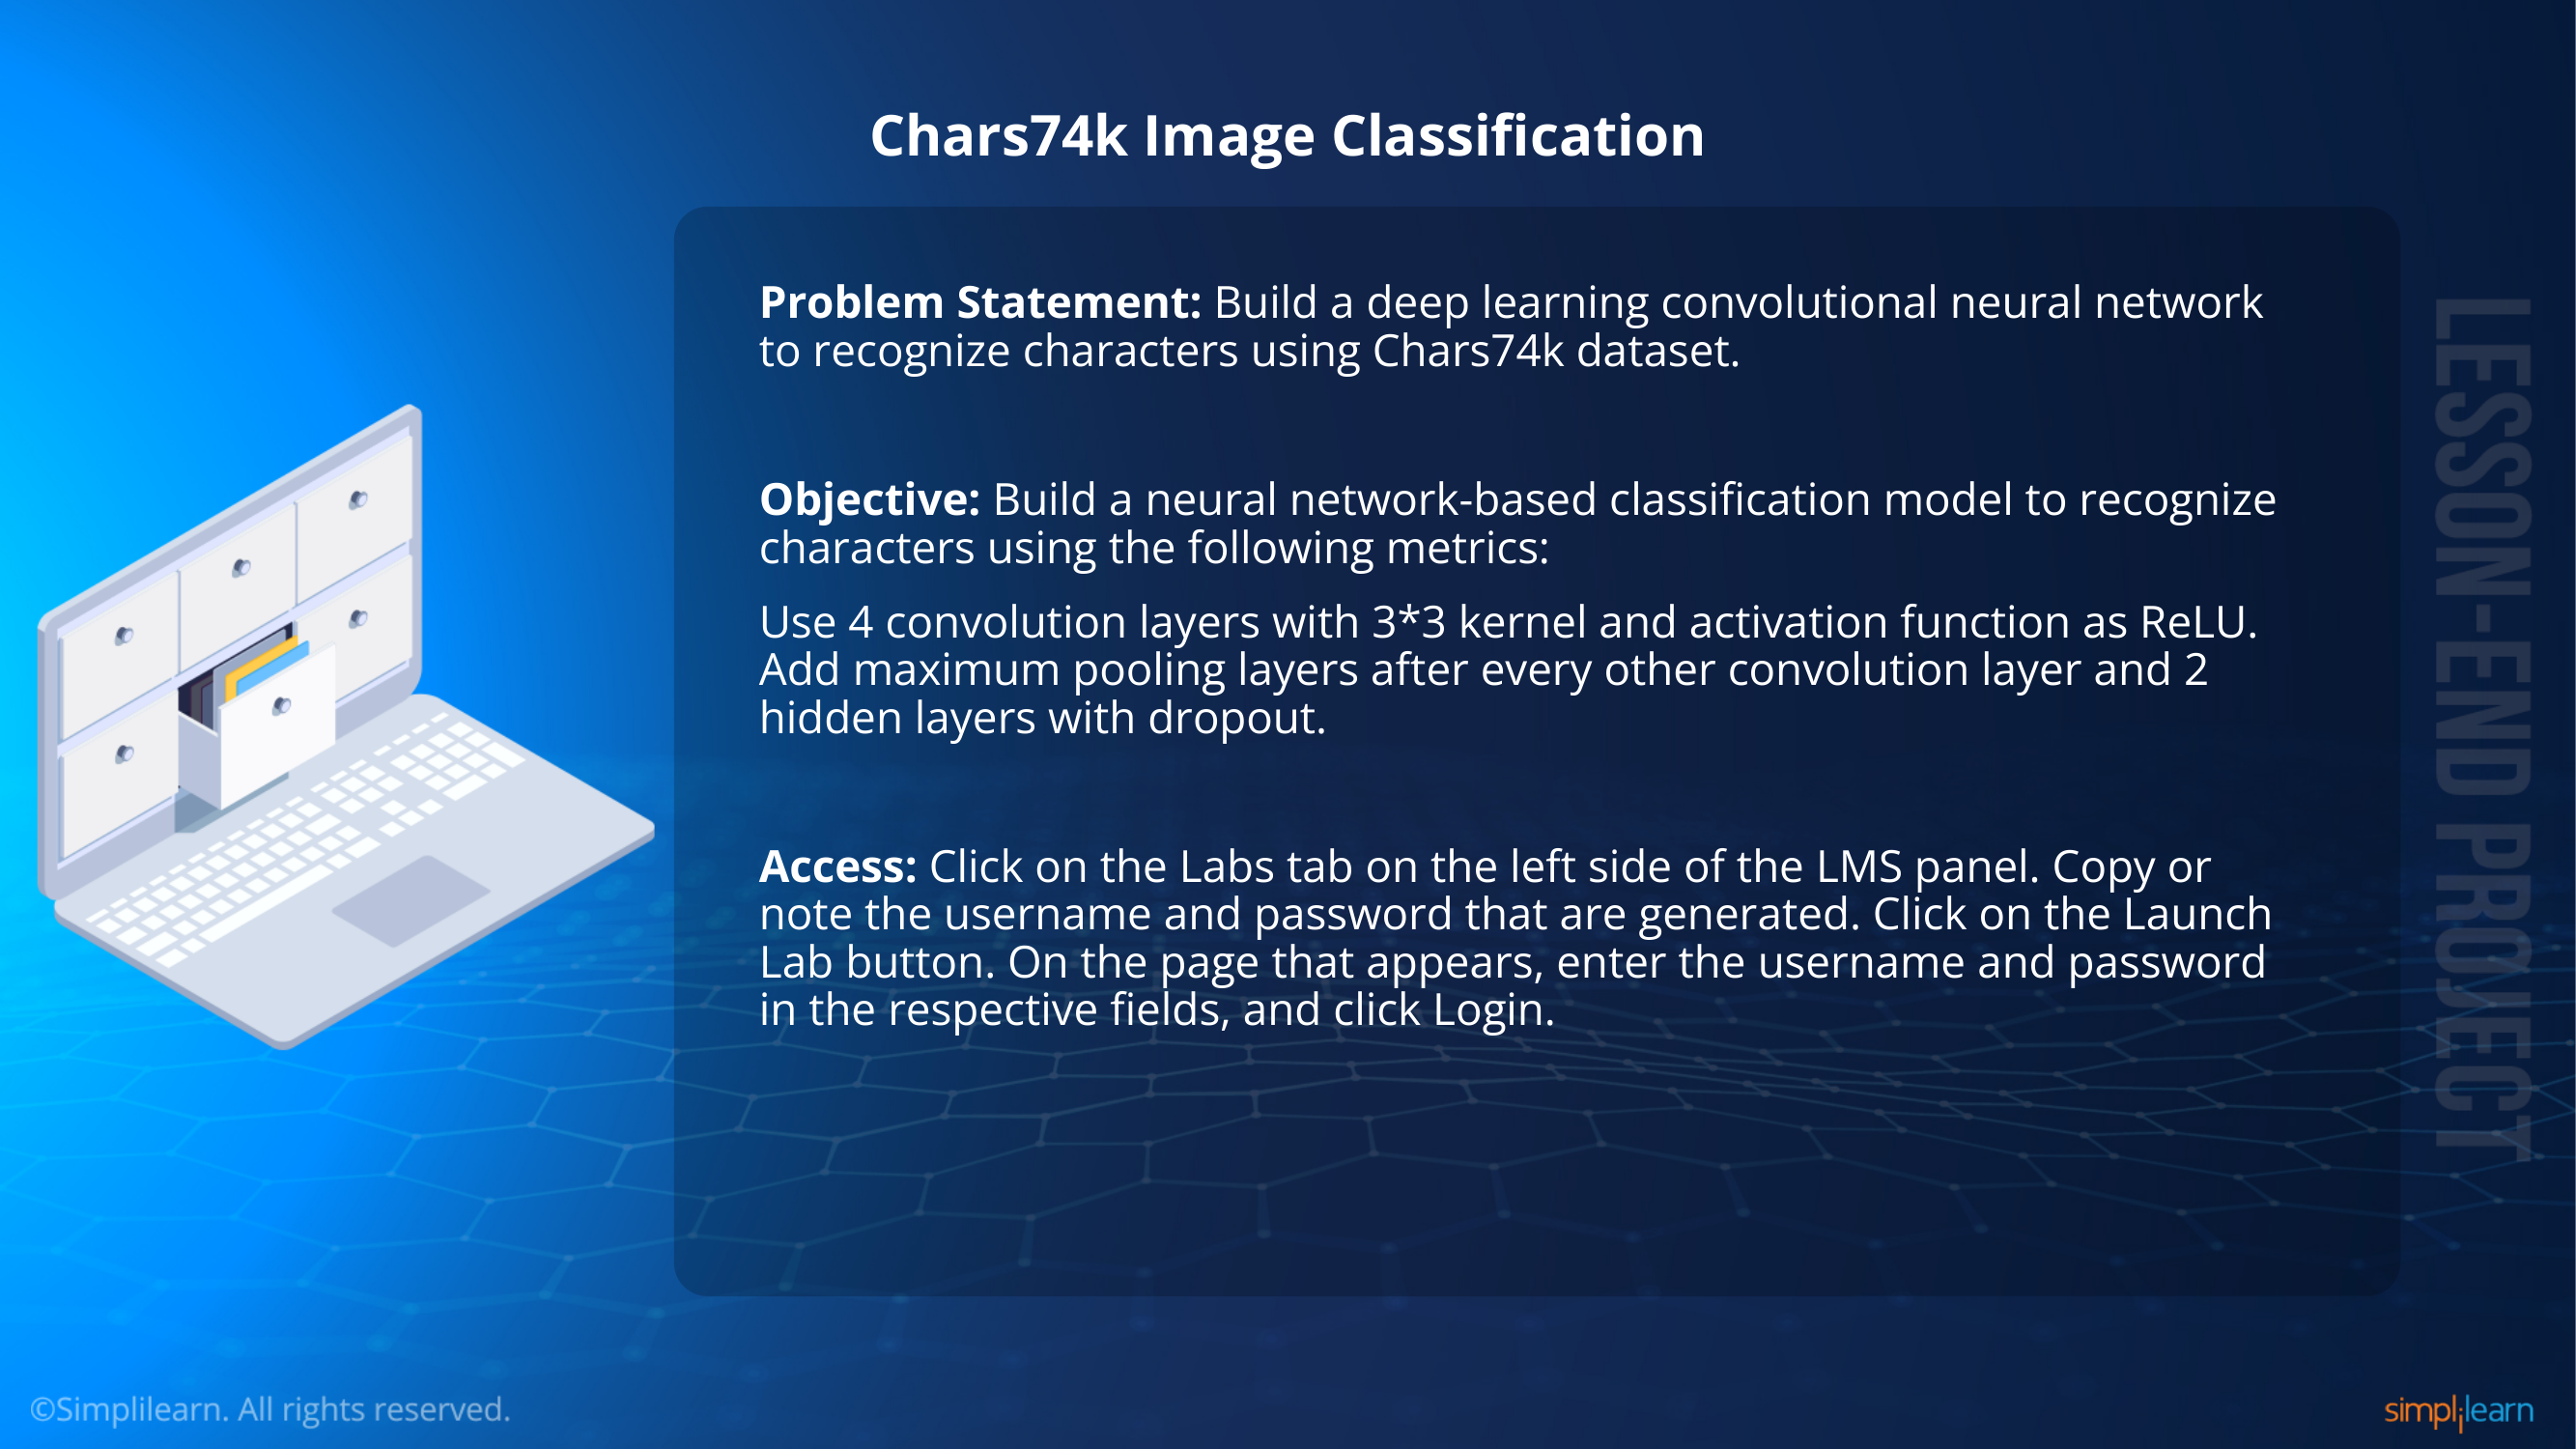

# Chars74k Image Classification
Problem Statement: Build a deep learning convolutional neural network to recognize characters using Chars74k dataset.

Objective: Build a neural network-based classification model to recognize characters using the following metrics:
Use 4 convolution layers with 3*3 kernel and activation function as ReLU. Add maximum pooling layers after every other convolution layer and 2 hidden layers with dropout.

Access: Click on the Labs tab on the left side of the LMS panel. Copy or note the username and password that are generated. Click on the Launch Lab button. On the page that appears, enter the username and password in the respective fields, and click Login.